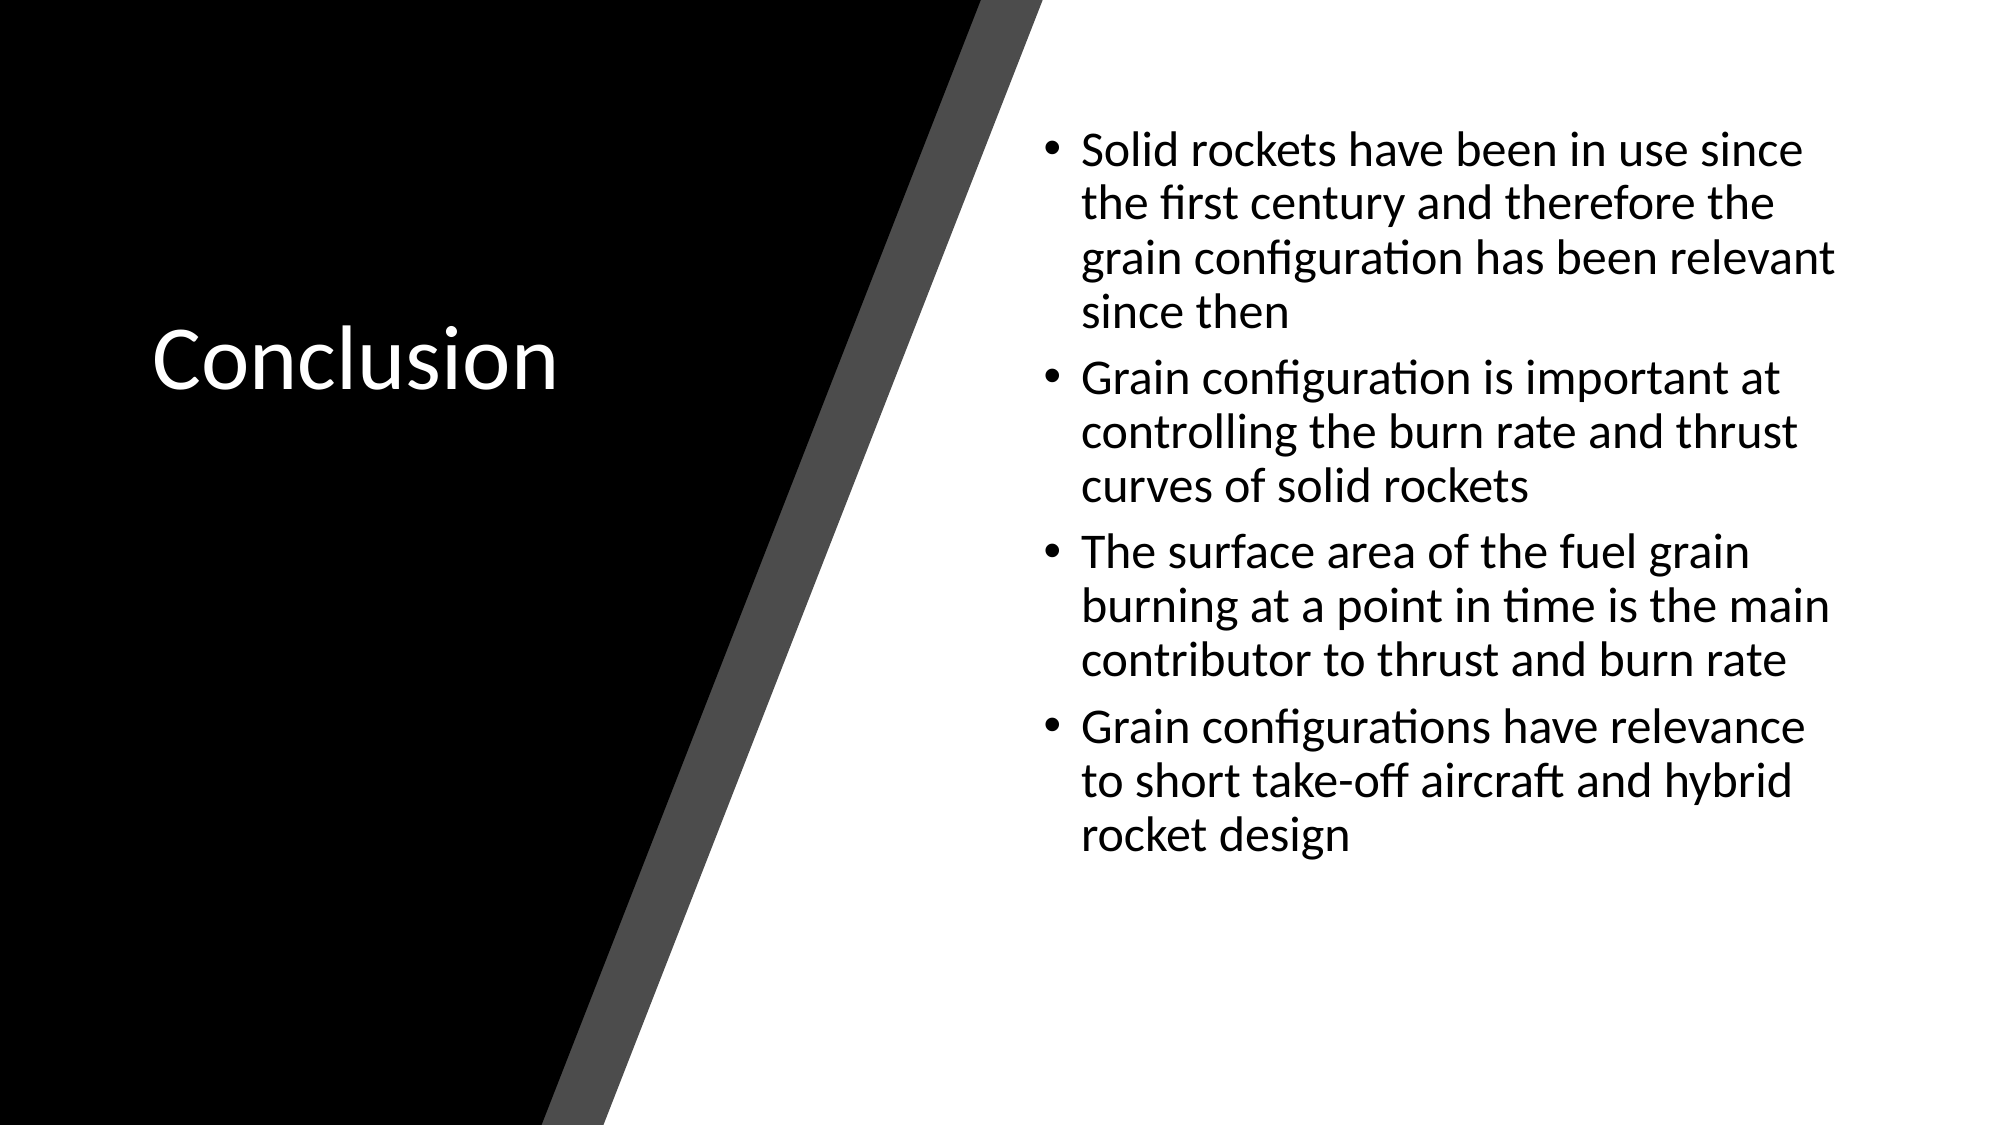

# Conclusion
Solid rockets have been in use since the first century and therefore the grain configuration has been relevant since then
Grain configuration is important at controlling the burn rate and thrust curves of solid rockets
The surface area of the fuel grain burning at a point in time is the main contributor to thrust and burn rate
Grain configurations have relevance to short take-off aircraft and hybrid rocket design